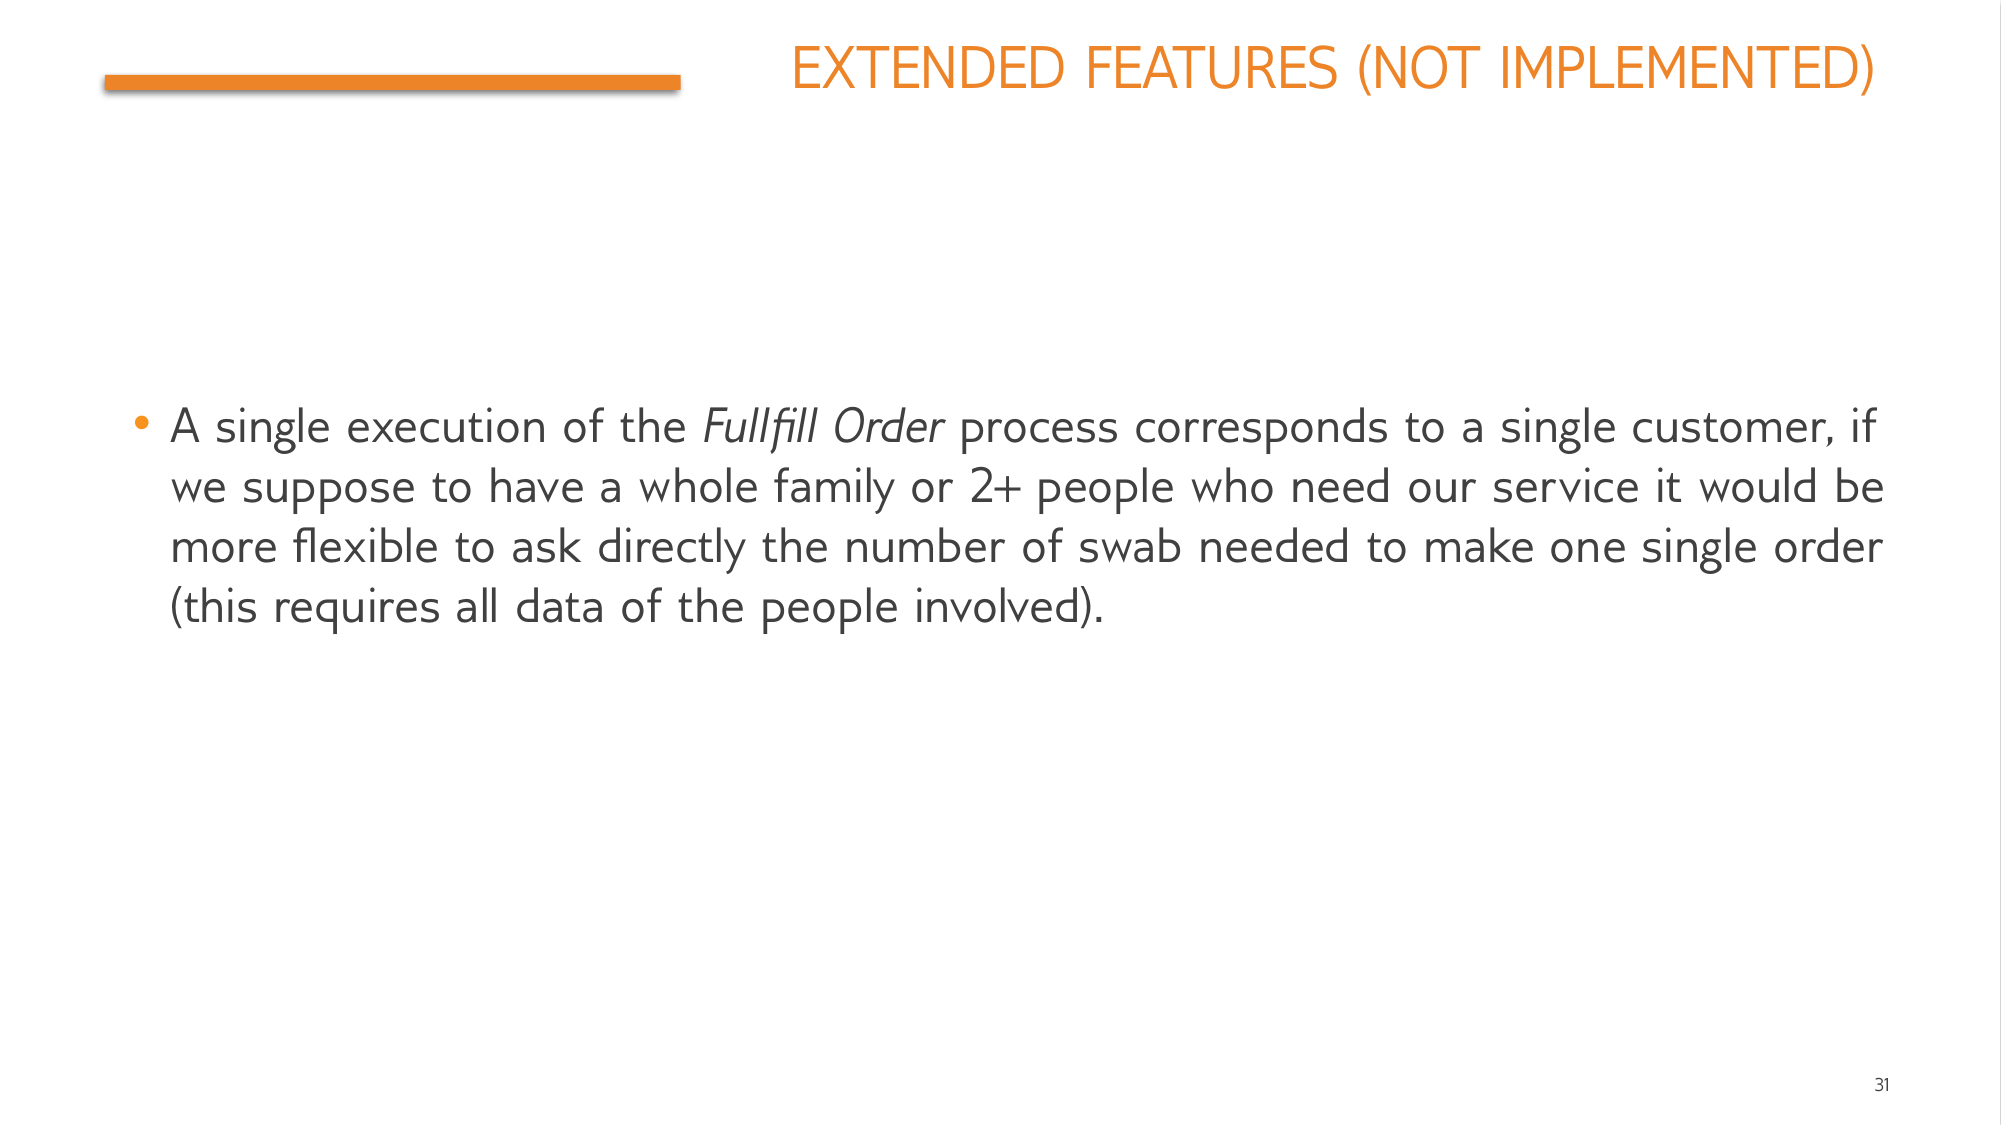

# Extended features (not implemented)
A single execution of the Fullfill Order process corresponds to a single customer, if we suppose to have a whole family or 2+ people who need our service it would be more flexible to ask directly the number of swab needed to make one single order (this requires all data of the people involved).

31